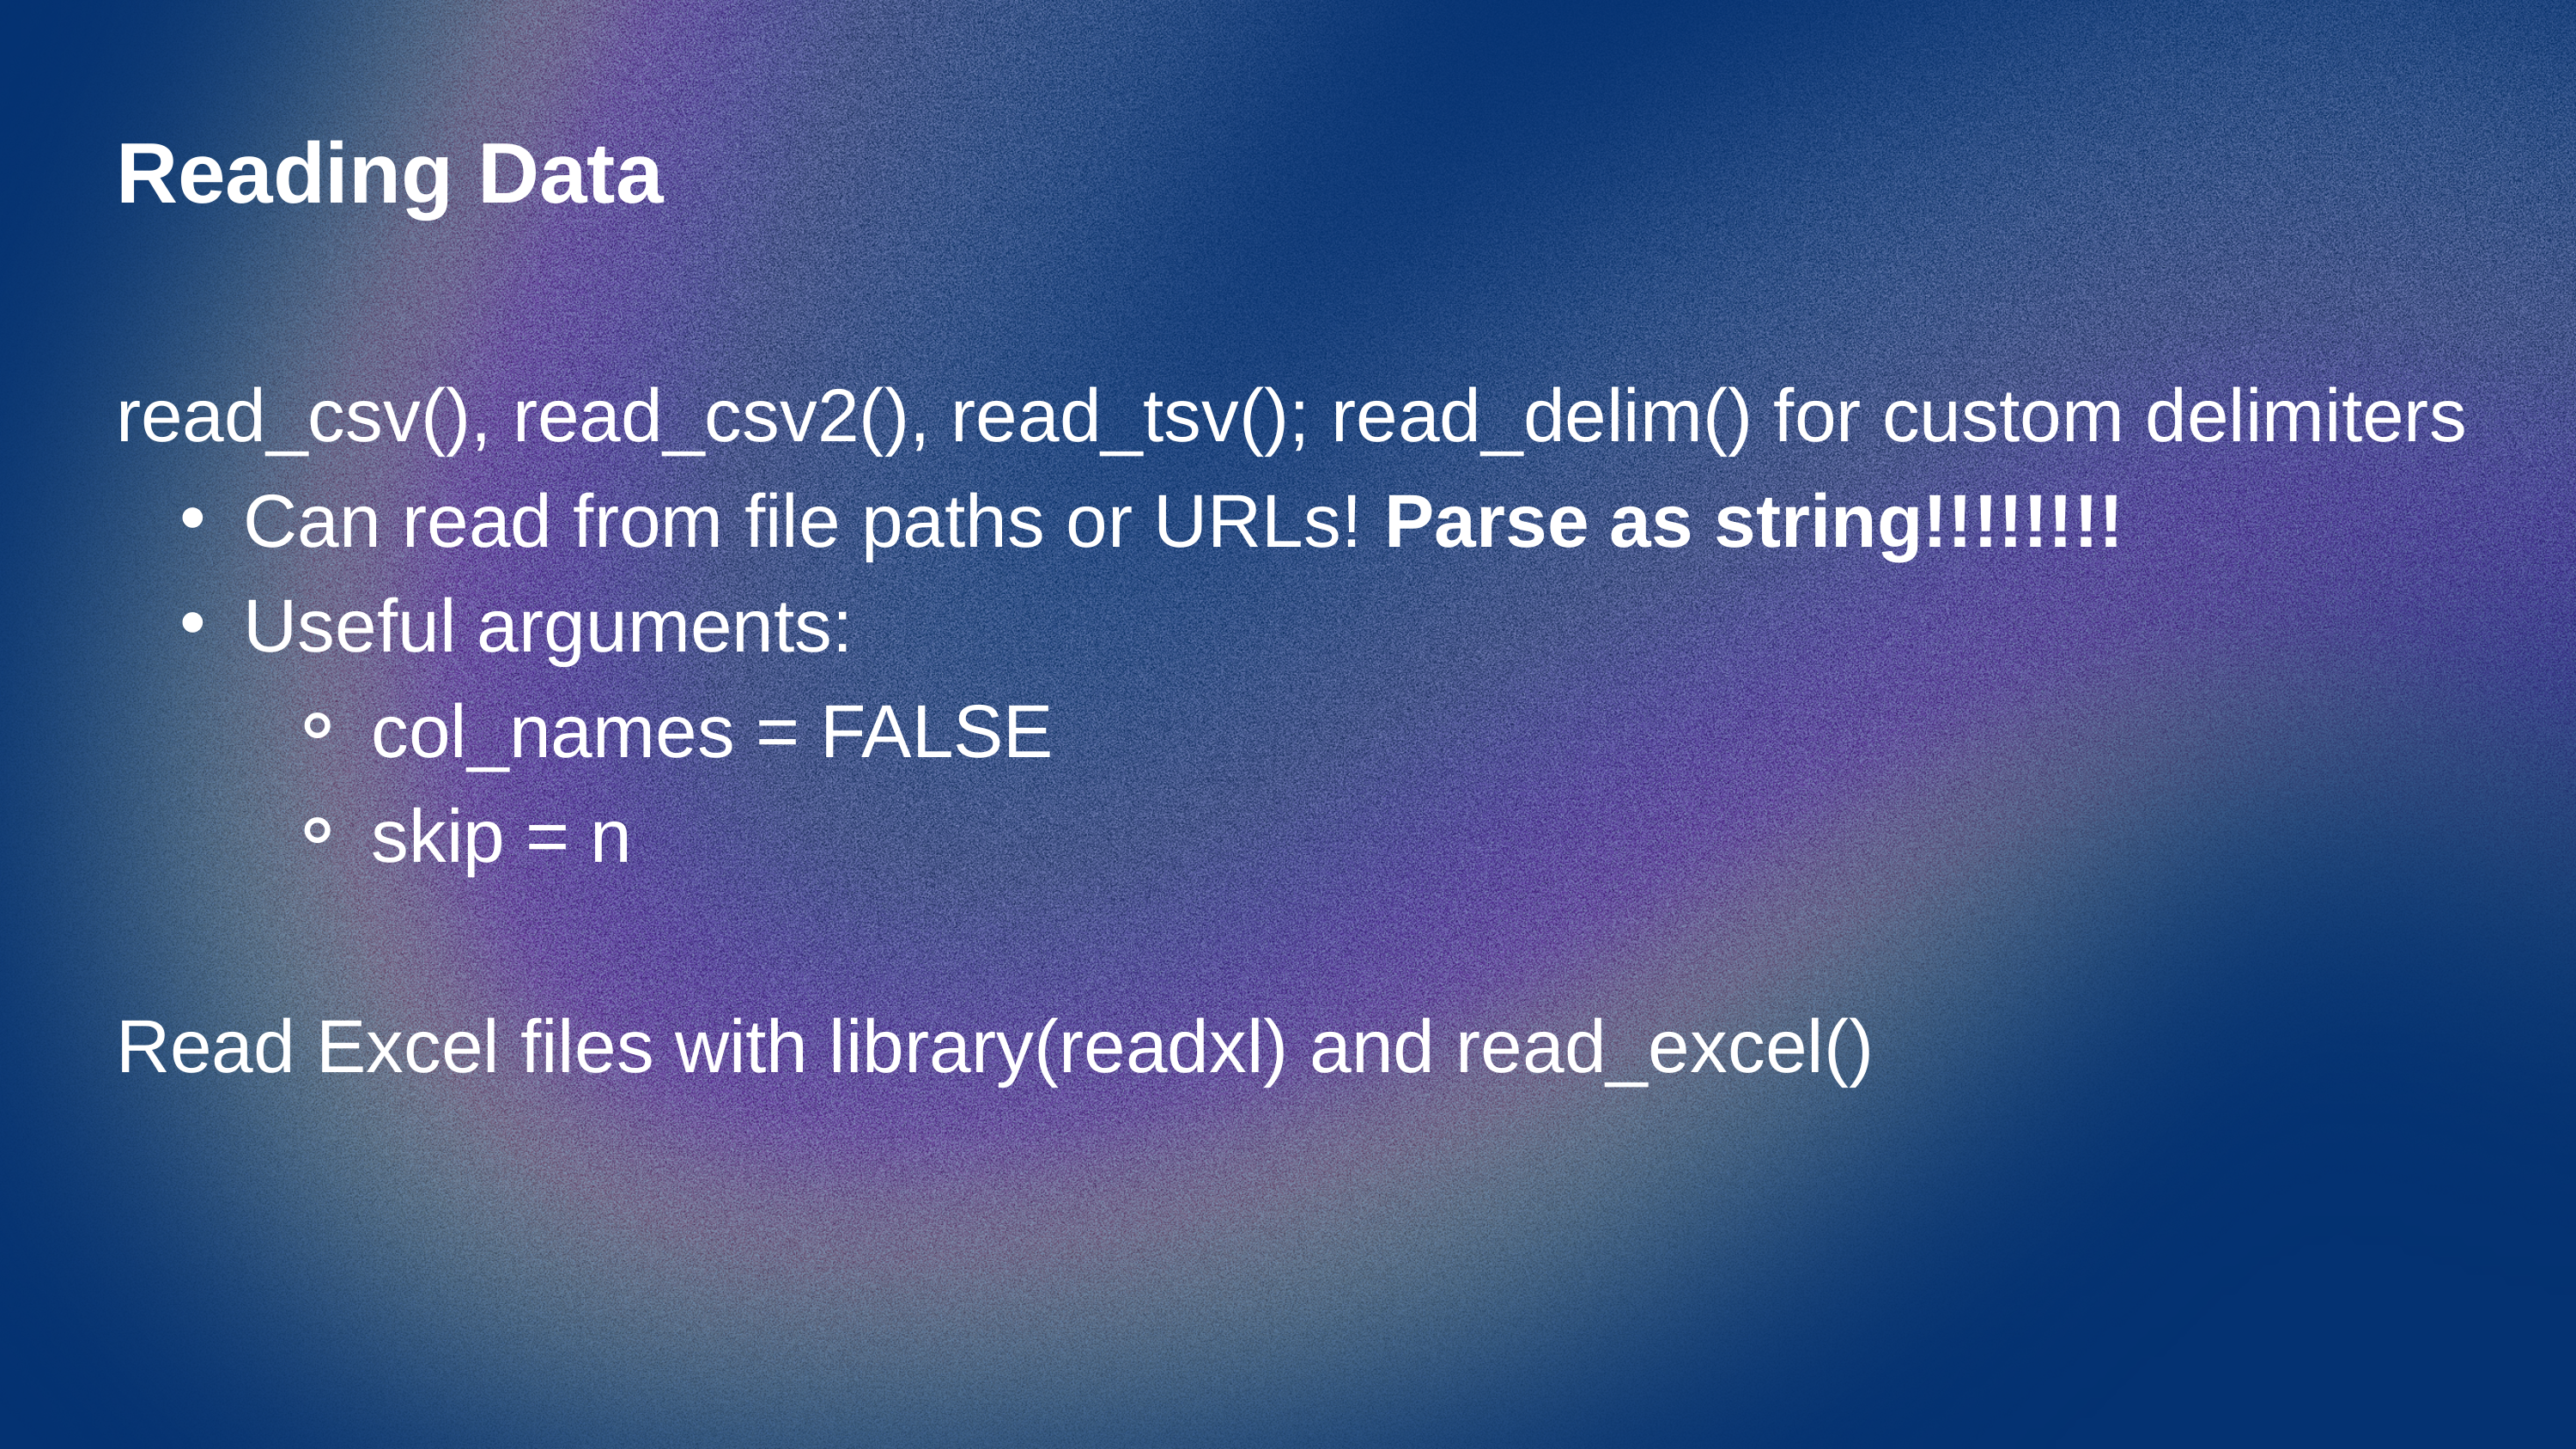

Reading Data

read_csv(), read_csv2(), read_tsv(); read_delim() for custom delimiters
Can read from file paths or URLs! Parse as string!!!!!!!!
Useful arguments:
col_names = FALSE
skip = n

Read Excel files with library(readxl) and read_excel()